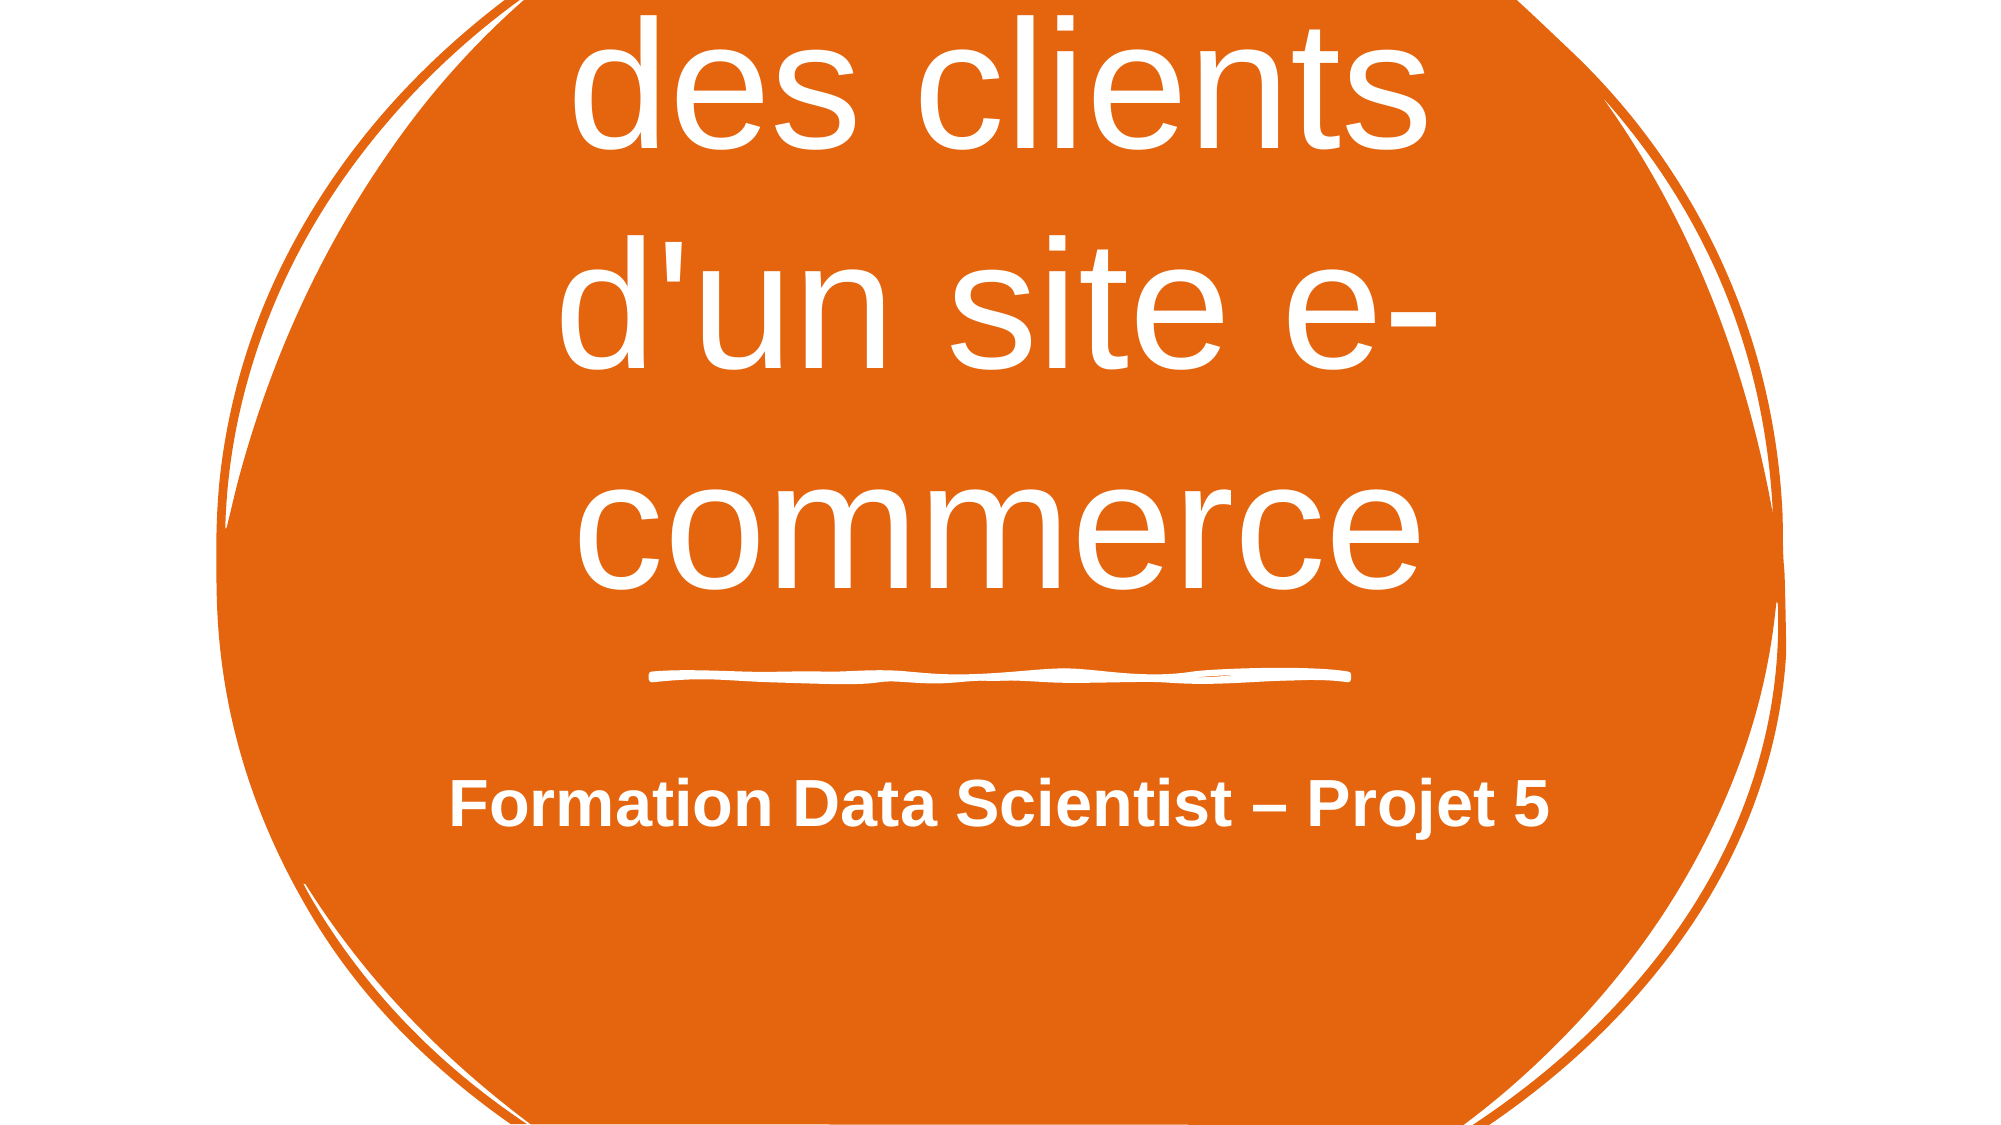

# Segmentez des clients d'un site e-commerce
Formation Data Scientist – Projet 5